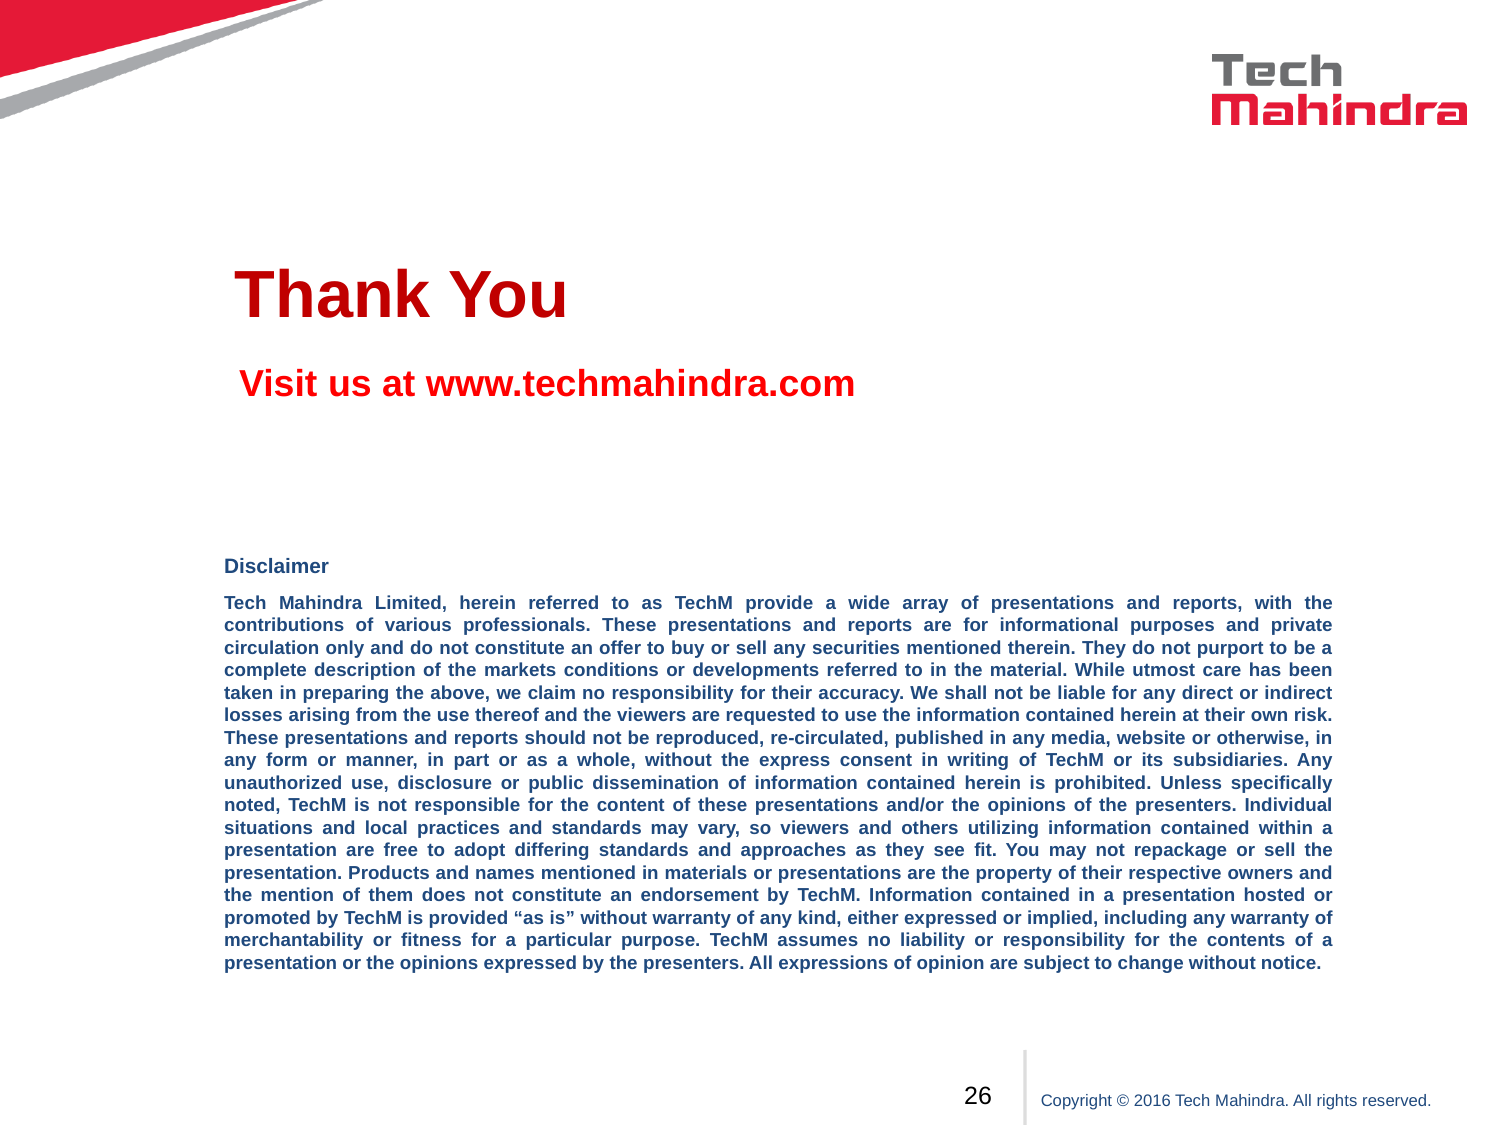

# Thank You
Visit us at www.techmahindra.com